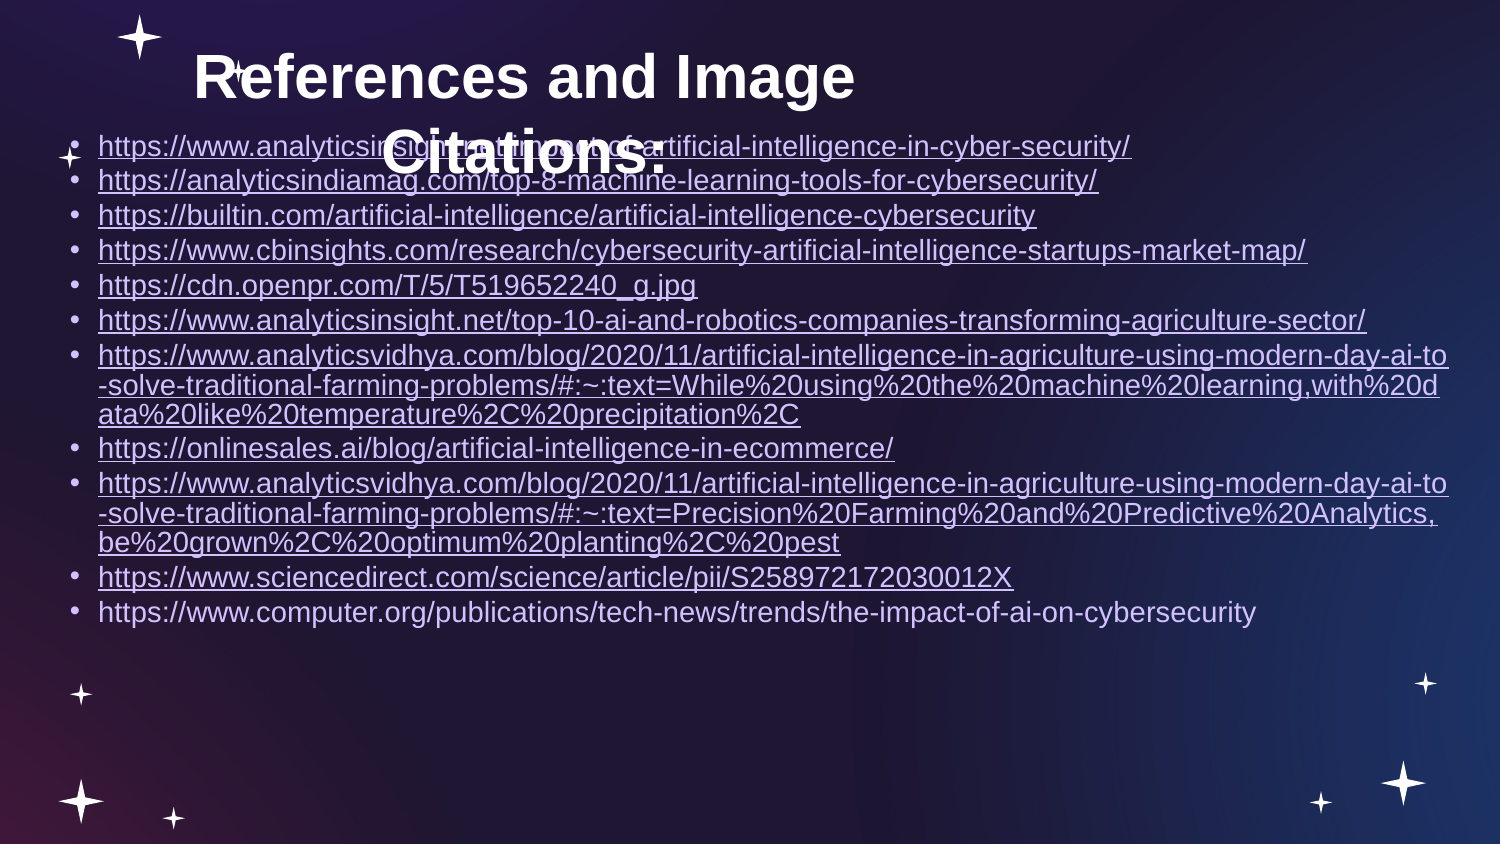

# References and Image Citations:
https://www.analyticsinsight.net/impact-of-artificial-intelligence-in-cyber-security/
https://analyticsindiamag.com/top-8-machine-learning-tools-for-cybersecurity/
https://builtin.com/artificial-intelligence/artificial-intelligence-cybersecurity
https://www.cbinsights.com/research/cybersecurity-artificial-intelligence-startups-market-map/
https://cdn.openpr.com/T/5/T519652240_g.jpg
https://www.analyticsinsight.net/top-10-ai-and-robotics-companies-transforming-agriculture-sector/
https://www.analyticsvidhya.com/blog/2020/11/artificial-intelligence-in-agriculture-using-modern-day-ai-to-solve-traditional-farming-problems/#:~:text=While%20using%20the%20machine%20learning,with%20data%20like%20temperature%2C%20precipitation%2C
https://onlinesales.ai/blog/artificial-intelligence-in-ecommerce/
https://www.analyticsvidhya.com/blog/2020/11/artificial-intelligence-in-agriculture-using-modern-day-ai-to-solve-traditional-farming-problems/#:~:text=Precision%20Farming%20and%20Predictive%20Analytics,be%20grown%2C%20optimum%20planting%2C%20pest
https://www.sciencedirect.com/science/article/pii/S258972172030012X
https://www.computer.org/publications/tech-news/trends/the-impact-of-ai-on-cybersecurity